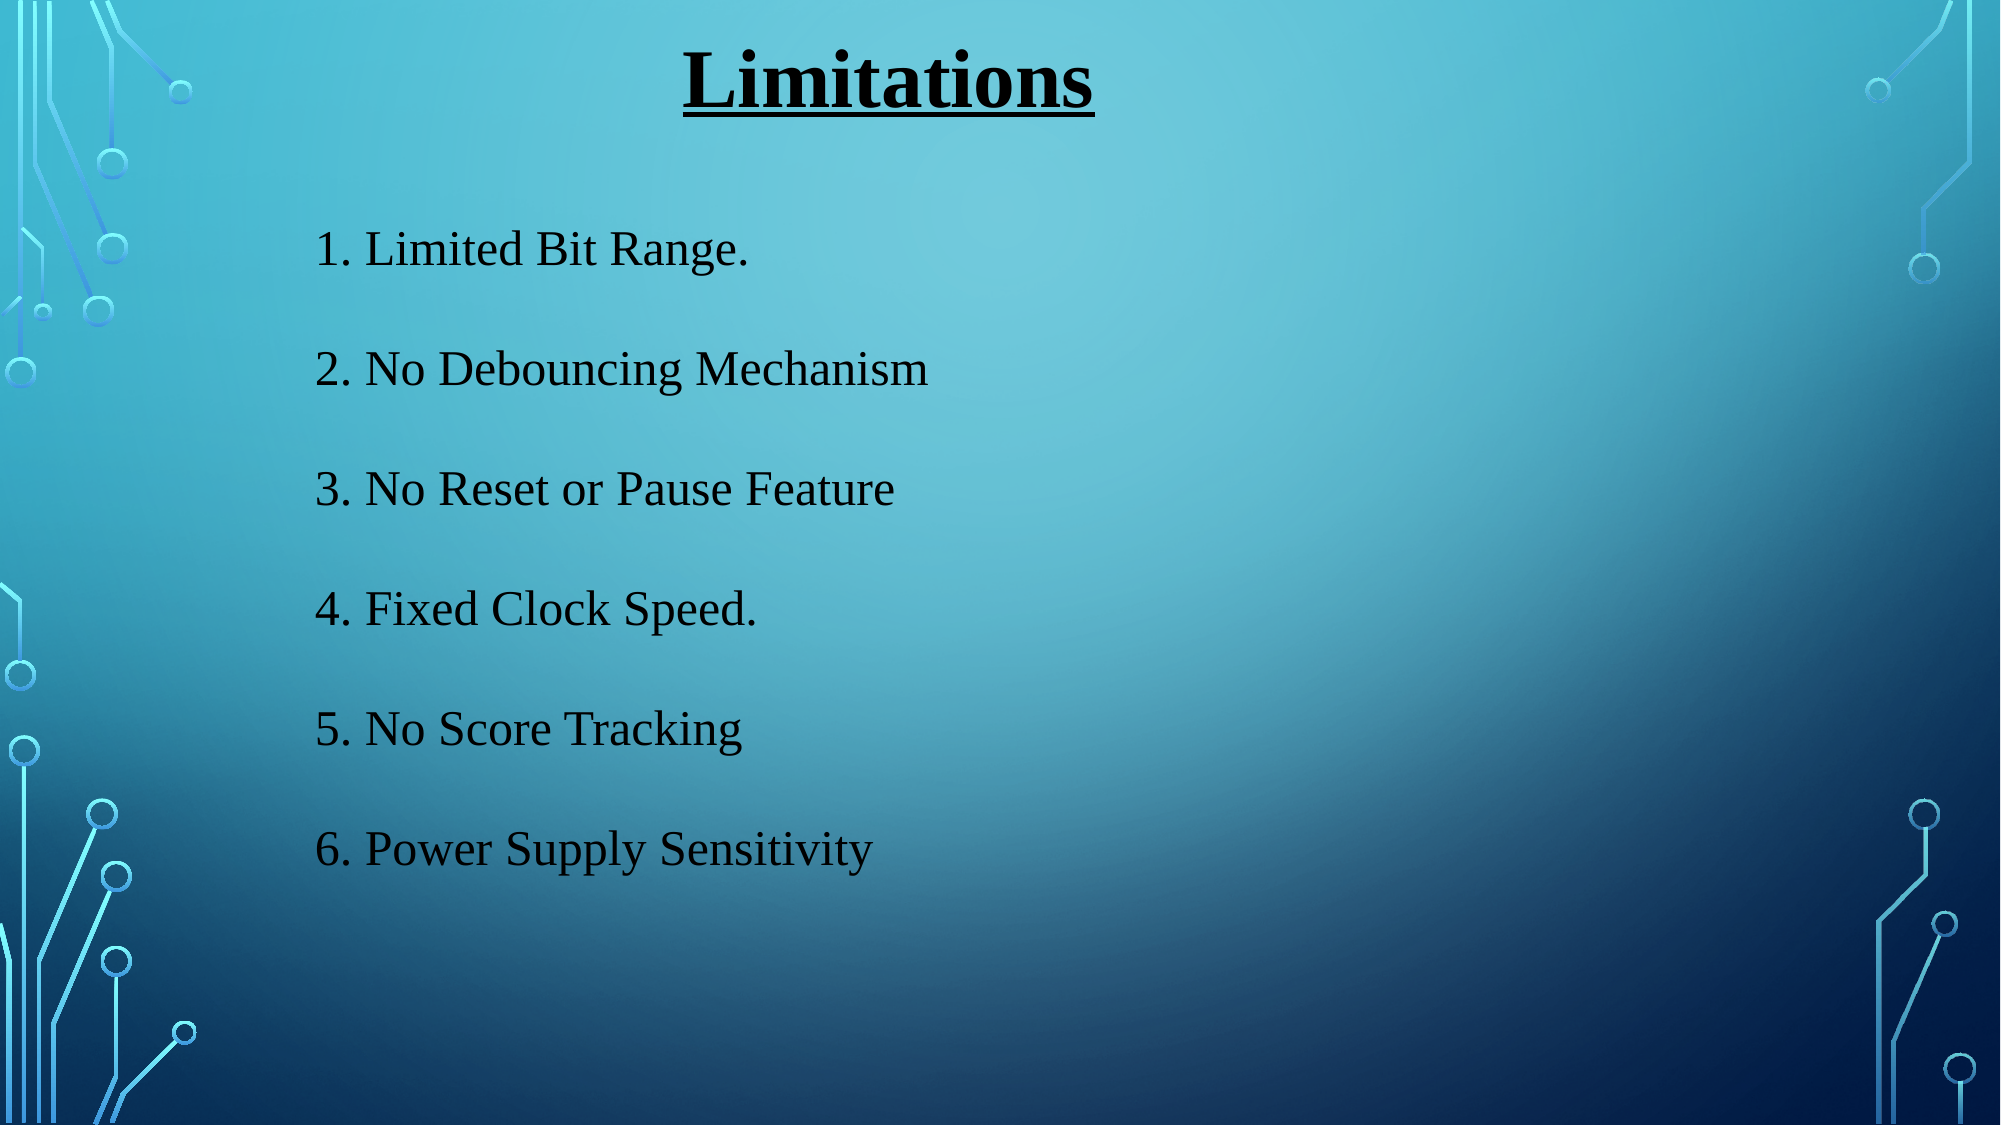

Limitations
1. Limited Bit Range.

2. No Debouncing Mechanism

3. No Reset or Pause Feature

4. Fixed Clock Speed.

5. No Score Tracking

6. Power Supply Sensitivity